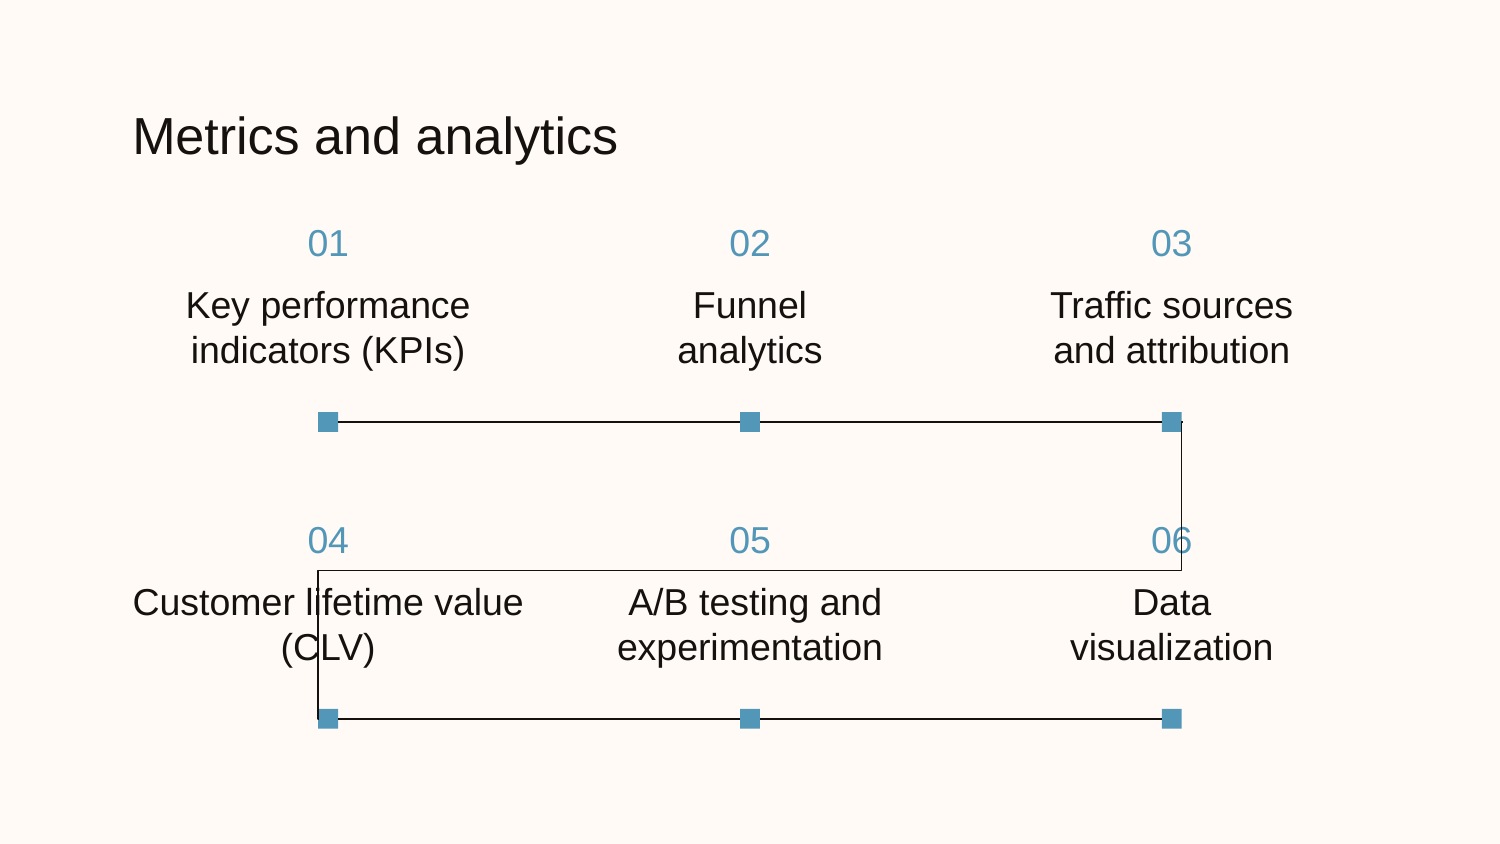

# Metrics and analytics
01
02
03
Key performance indicators (KPIs)
Funnel
analytics
Traffic sources
and attribution

04
05
06
Customer lifetime value (CLV)
 A/B testing and experimentation
Data
visualization